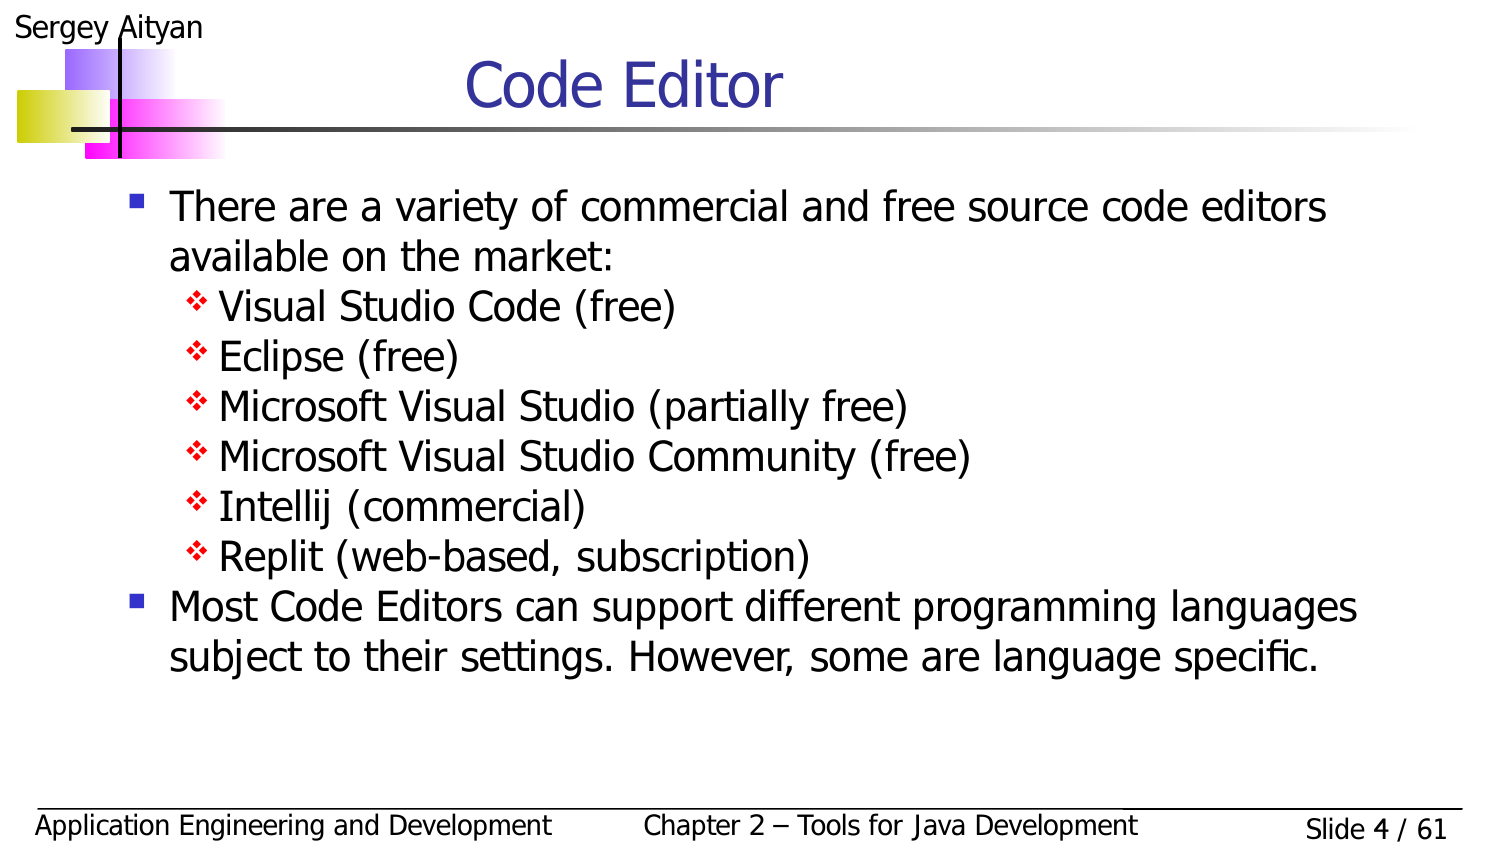

# Code Editor
There are a variety of commercial and free source code editors available on the market:
Visual Studio Code (free)
Eclipse (free)
Microsoft Visual Studio (partially free)
Microsoft Visual Studio Community (free)
Intellij (commercial)
Replit (web-based, subscription)
Most Code Editors can support different programming languages subject to their settings. However, some are language specific.